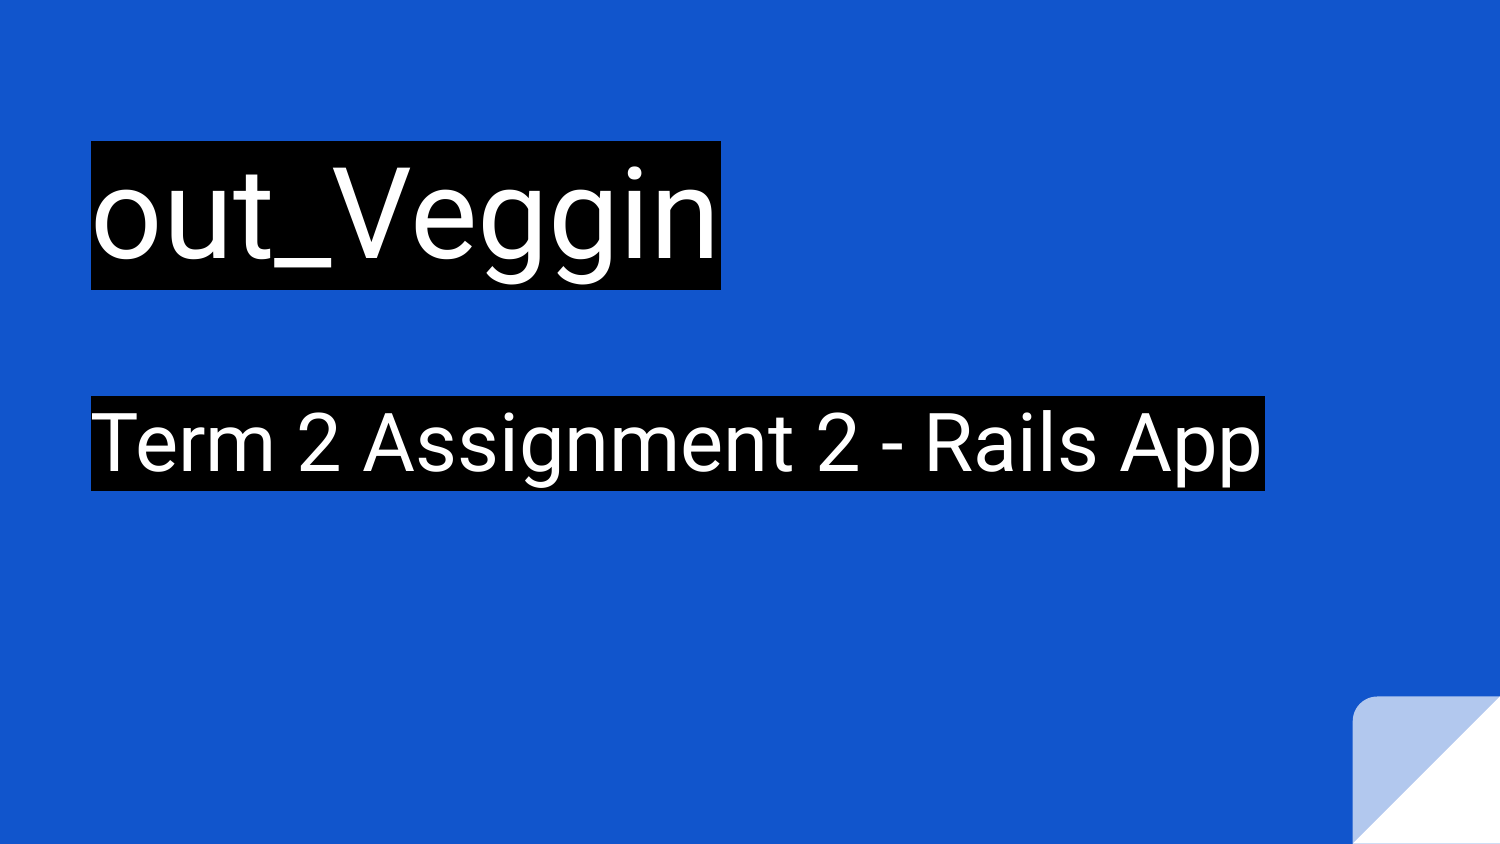

# out_Veggin
Term 2 Assignment 2 - Rails App